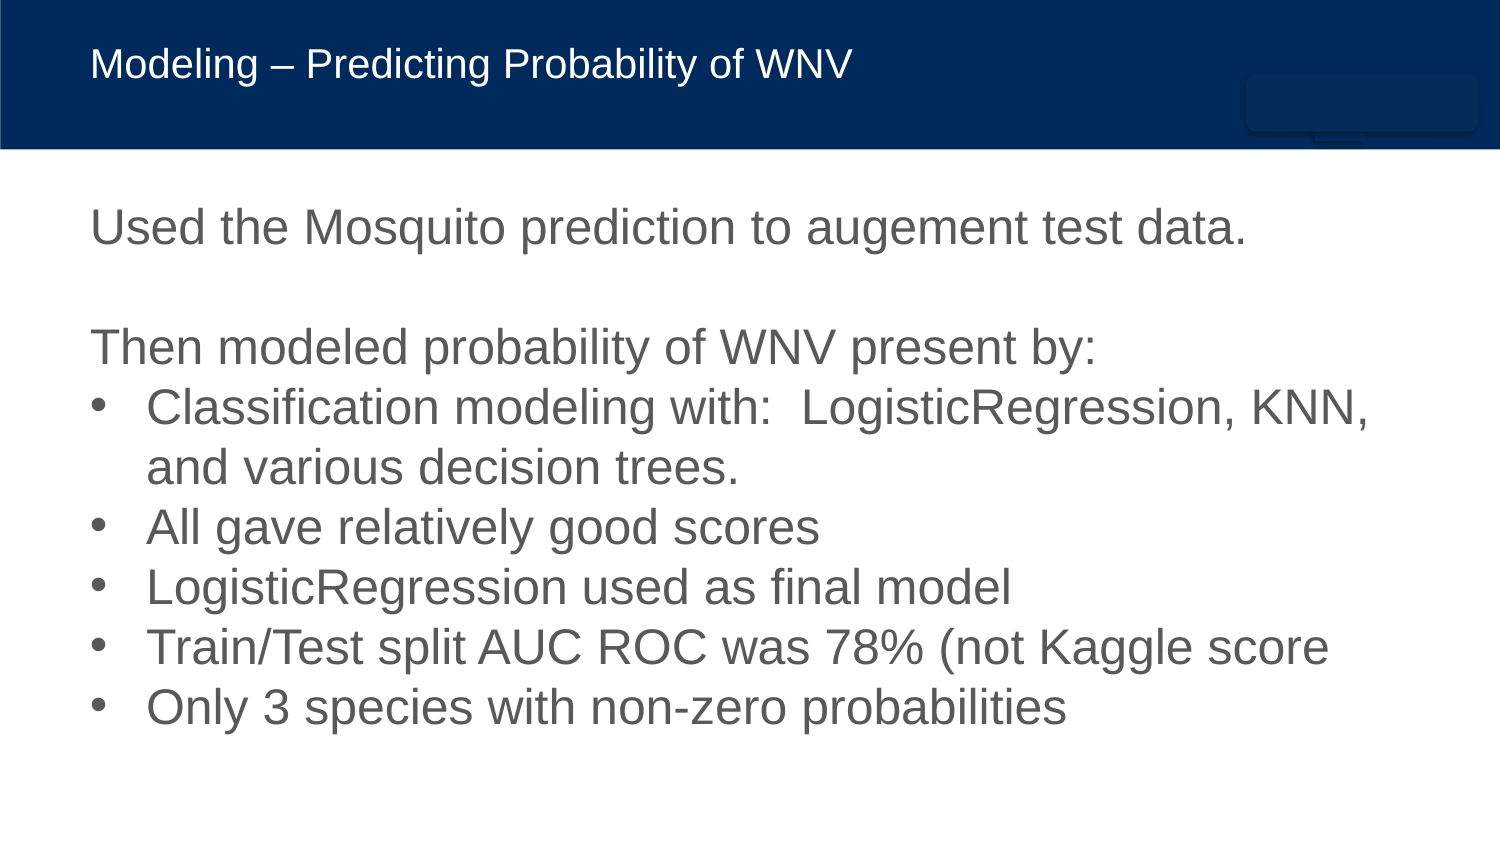

# Modeling – Predicting Probability of WNV

Used the Mosquito prediction to augement test data.

Then modeled probability of WNV present by:
Classification modeling with:  LogisticRegression, KNN, and various decision trees.
All gave relatively good scores
LogisticRegression used as final model
Train/Test split AUC ROC was 78% (not Kaggle score
Only 3 species with non-zero probabilities